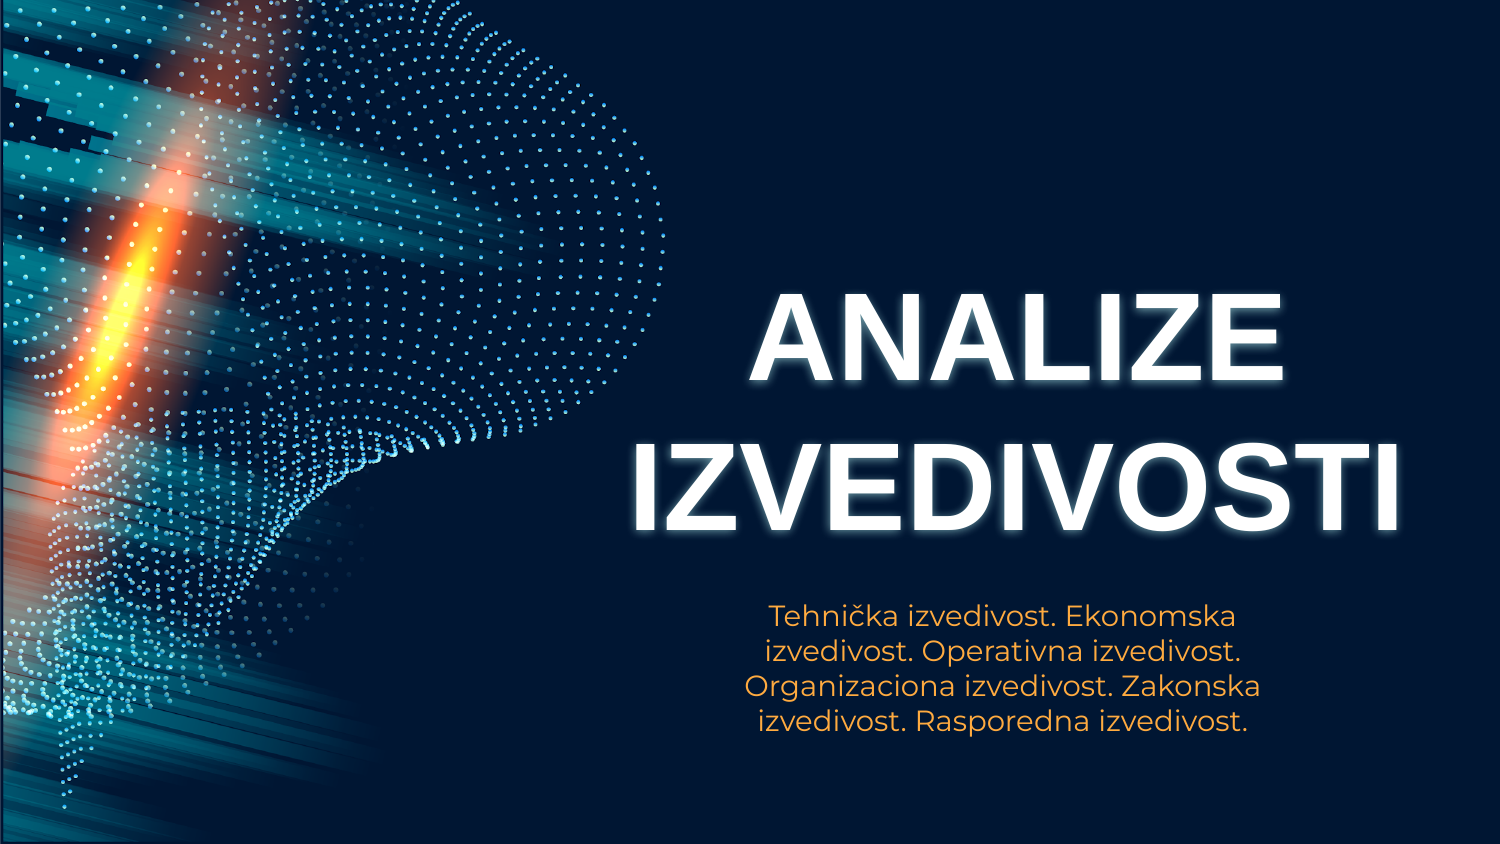

# ANALIZE IZVEDIVOSTI
Tehnička izvedivost. Ekonomska izvedivost. Operativna izvedivost. Organizaciona izvedivost. Zakonska izvedivost. Rasporedna izvedivost.